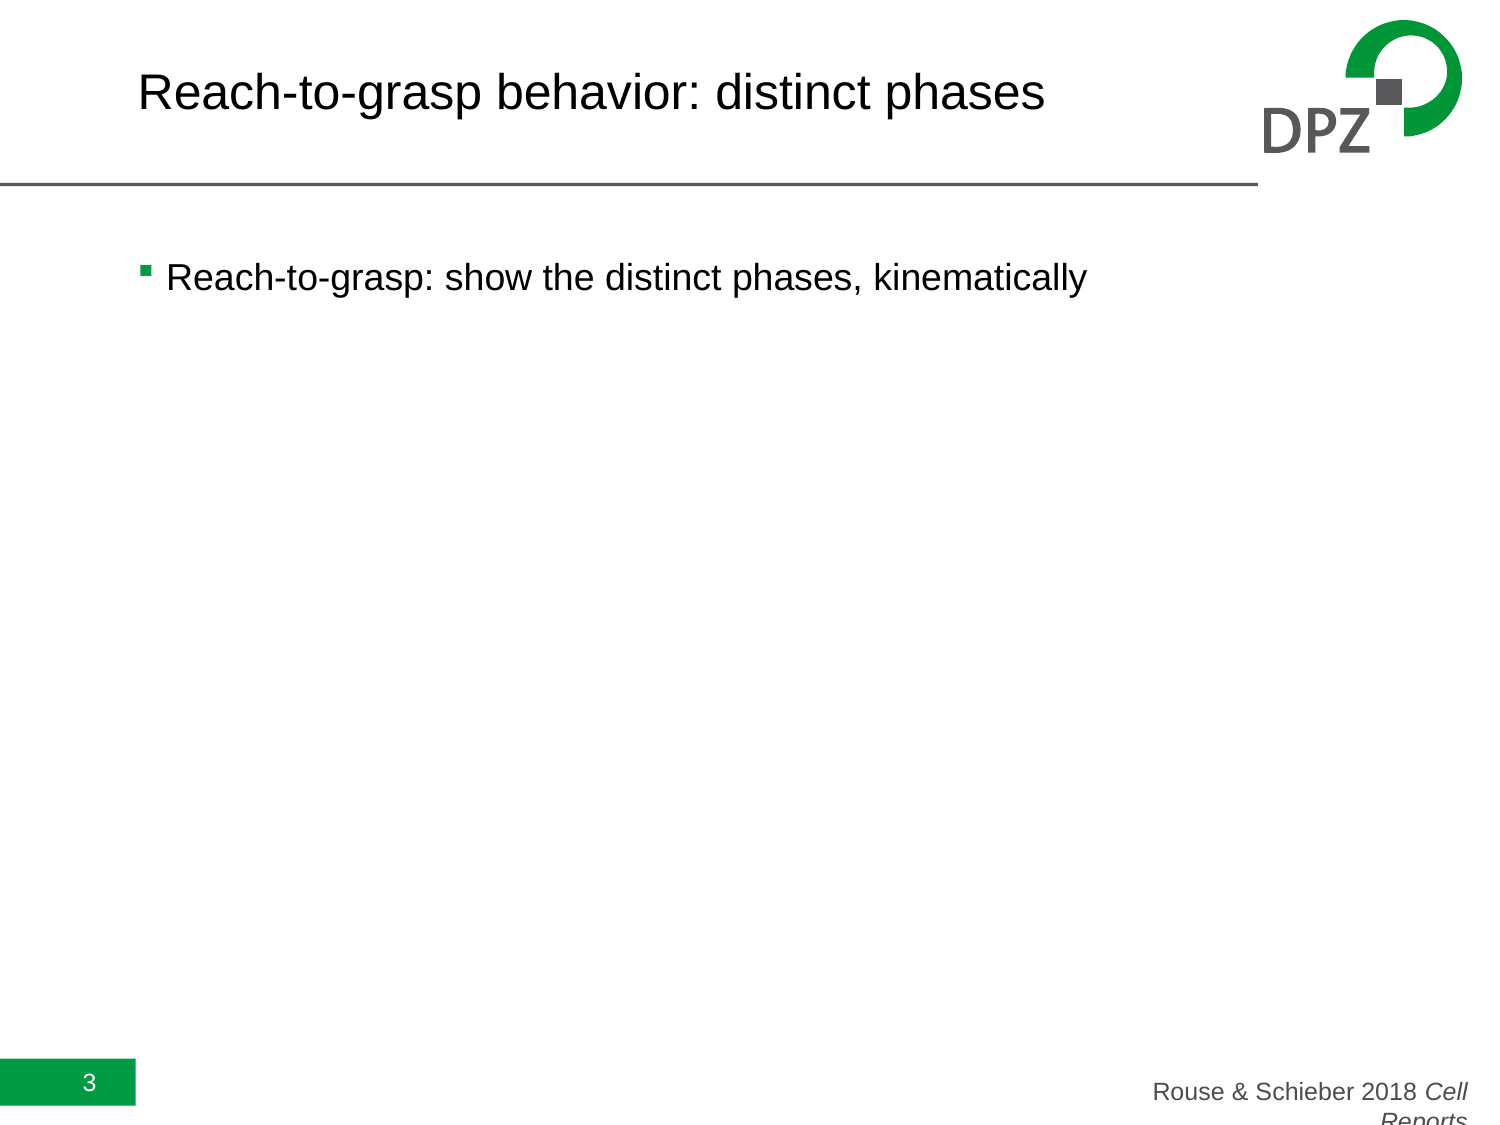

# Reach-to-grasp behavior: distinct phases
Reach-to-grasp: show the distinct phases, kinematically
3
Rouse & Schieber 2018 Cell Reports